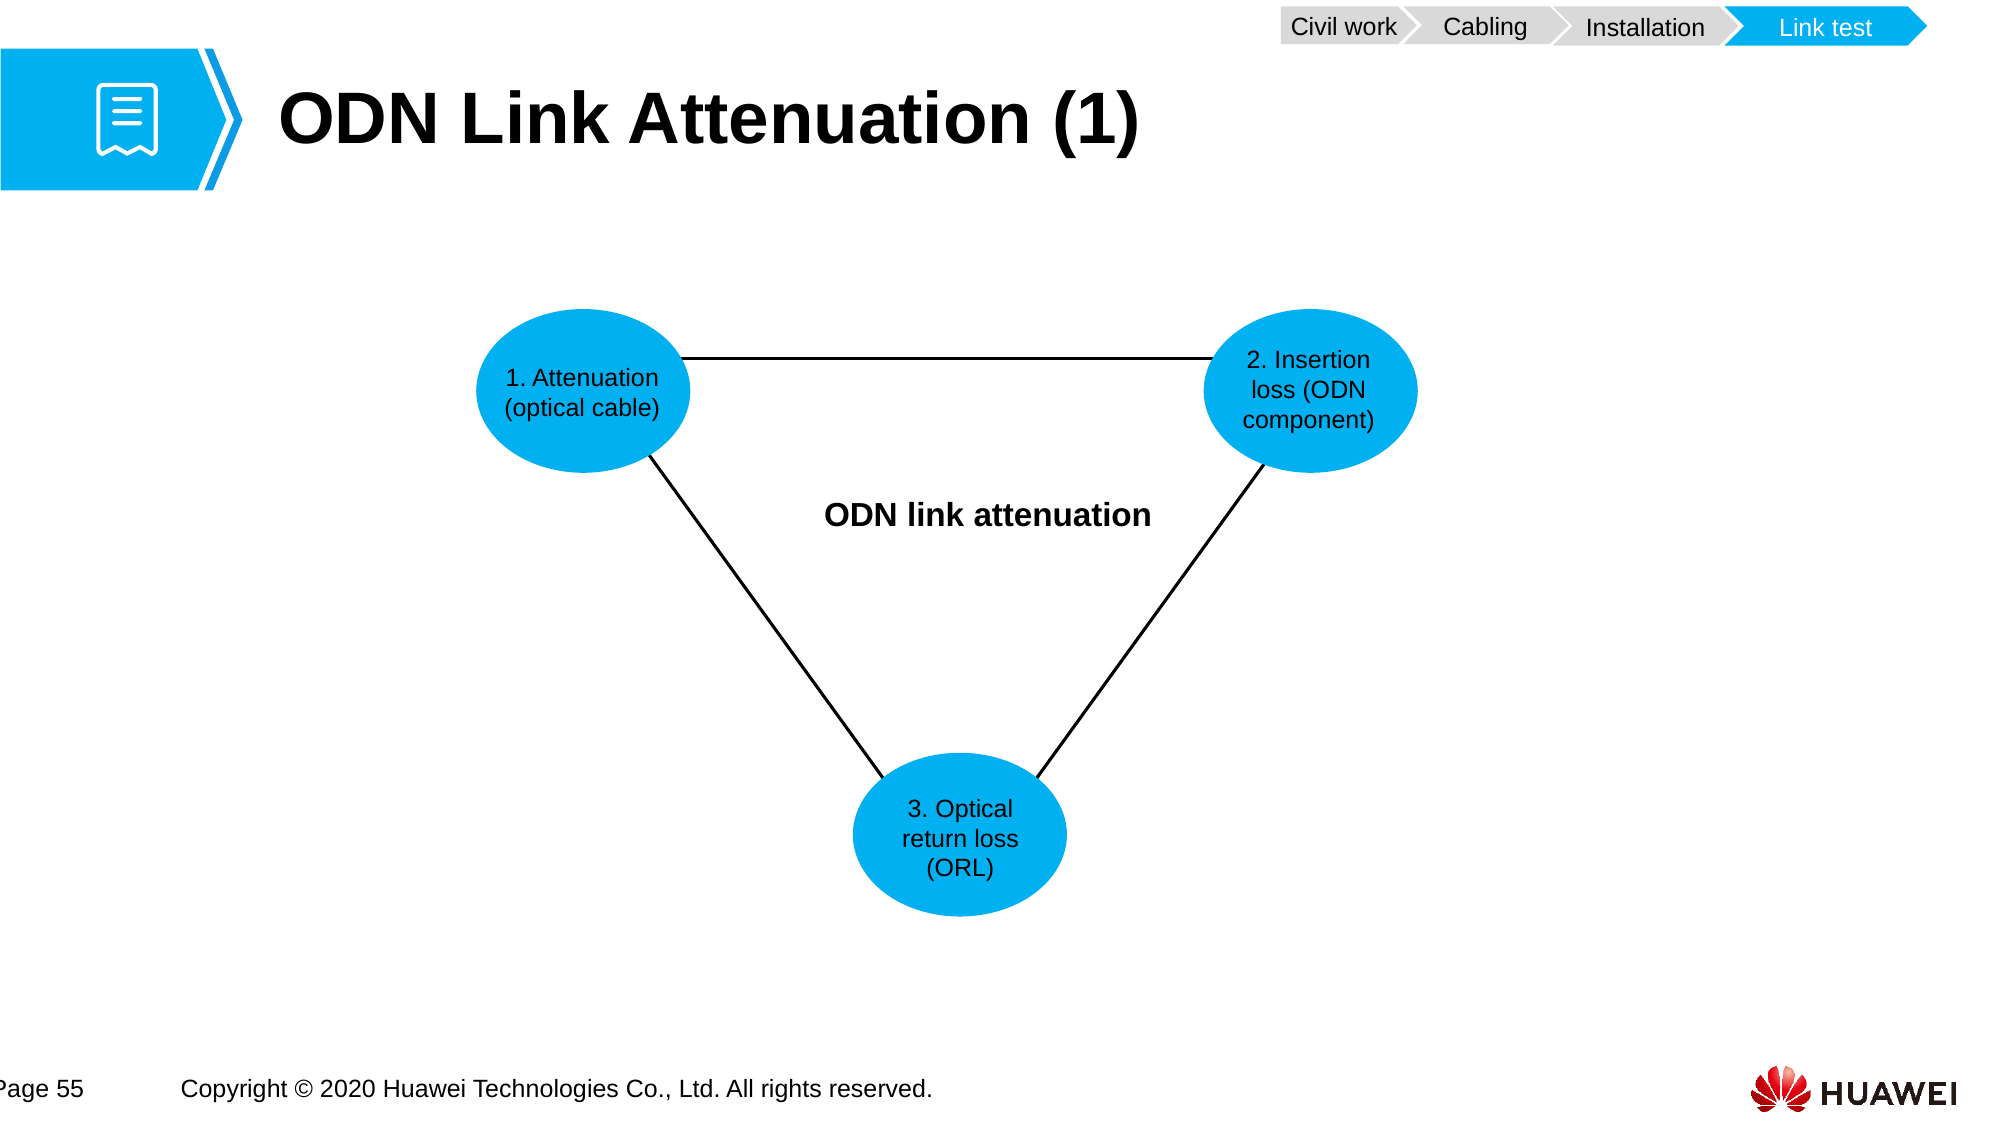

Civil work
Cabling
Installation
Link test
# ODN Link Attenuation (1)
2. Insertion loss (ODN component)
1. Attenuation (optical cable)

ODN link attenuation
3. Optical return loss (ORL)